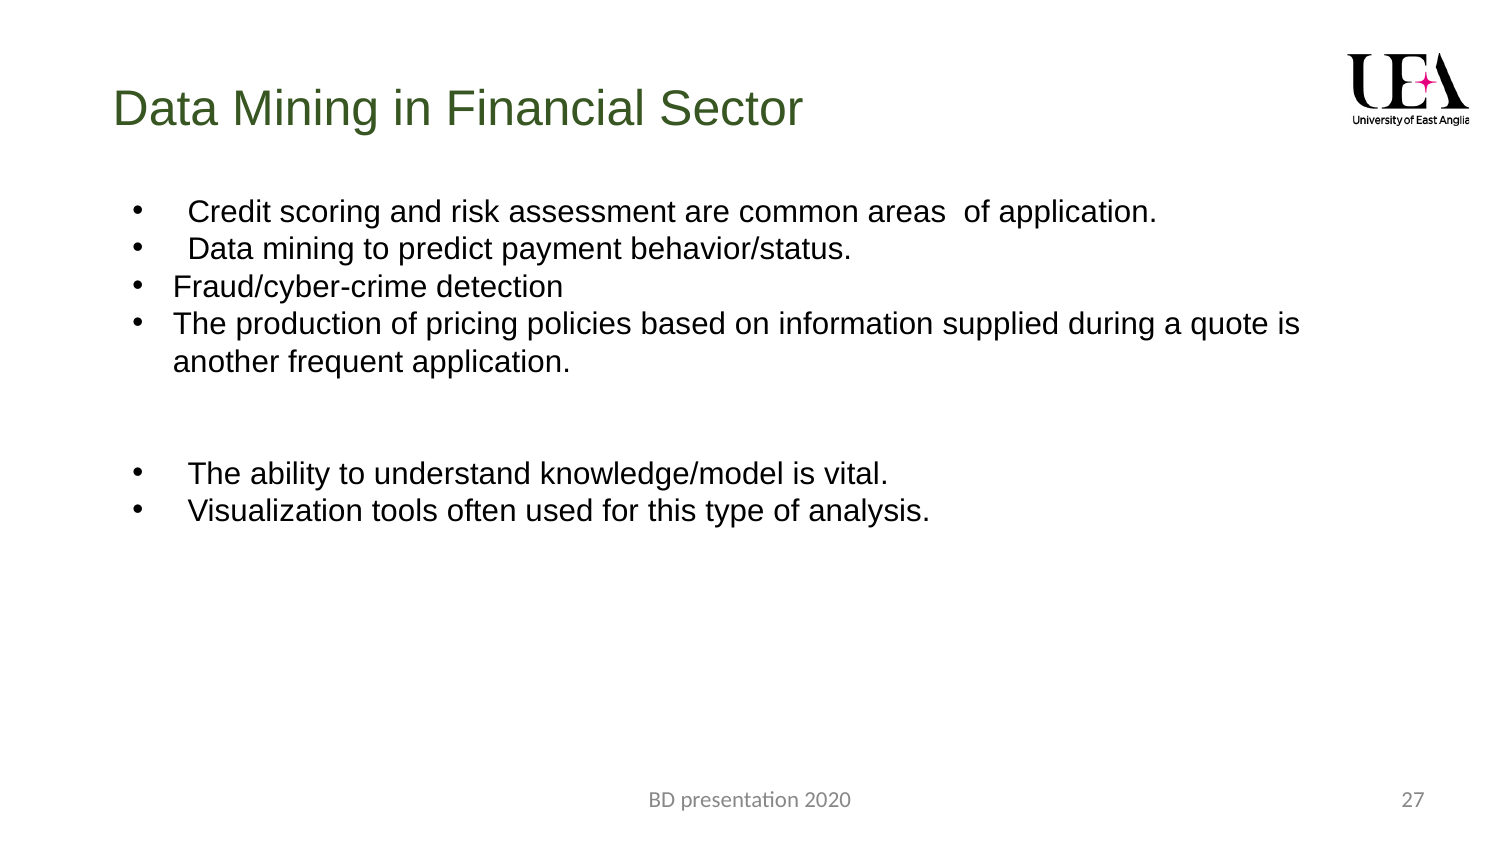

# Data Mining in Financial Sector
Credit scoring and risk assessment are common areas  of application.
Data mining to predict payment behavior/status.
Fraud/cyber-crime detection
The production of pricing policies based on information supplied during a quote is another frequent application.

The ability to understand knowledge/model is vital.
Visualization tools often used for this type of analysis.

BD presentation 2020
27